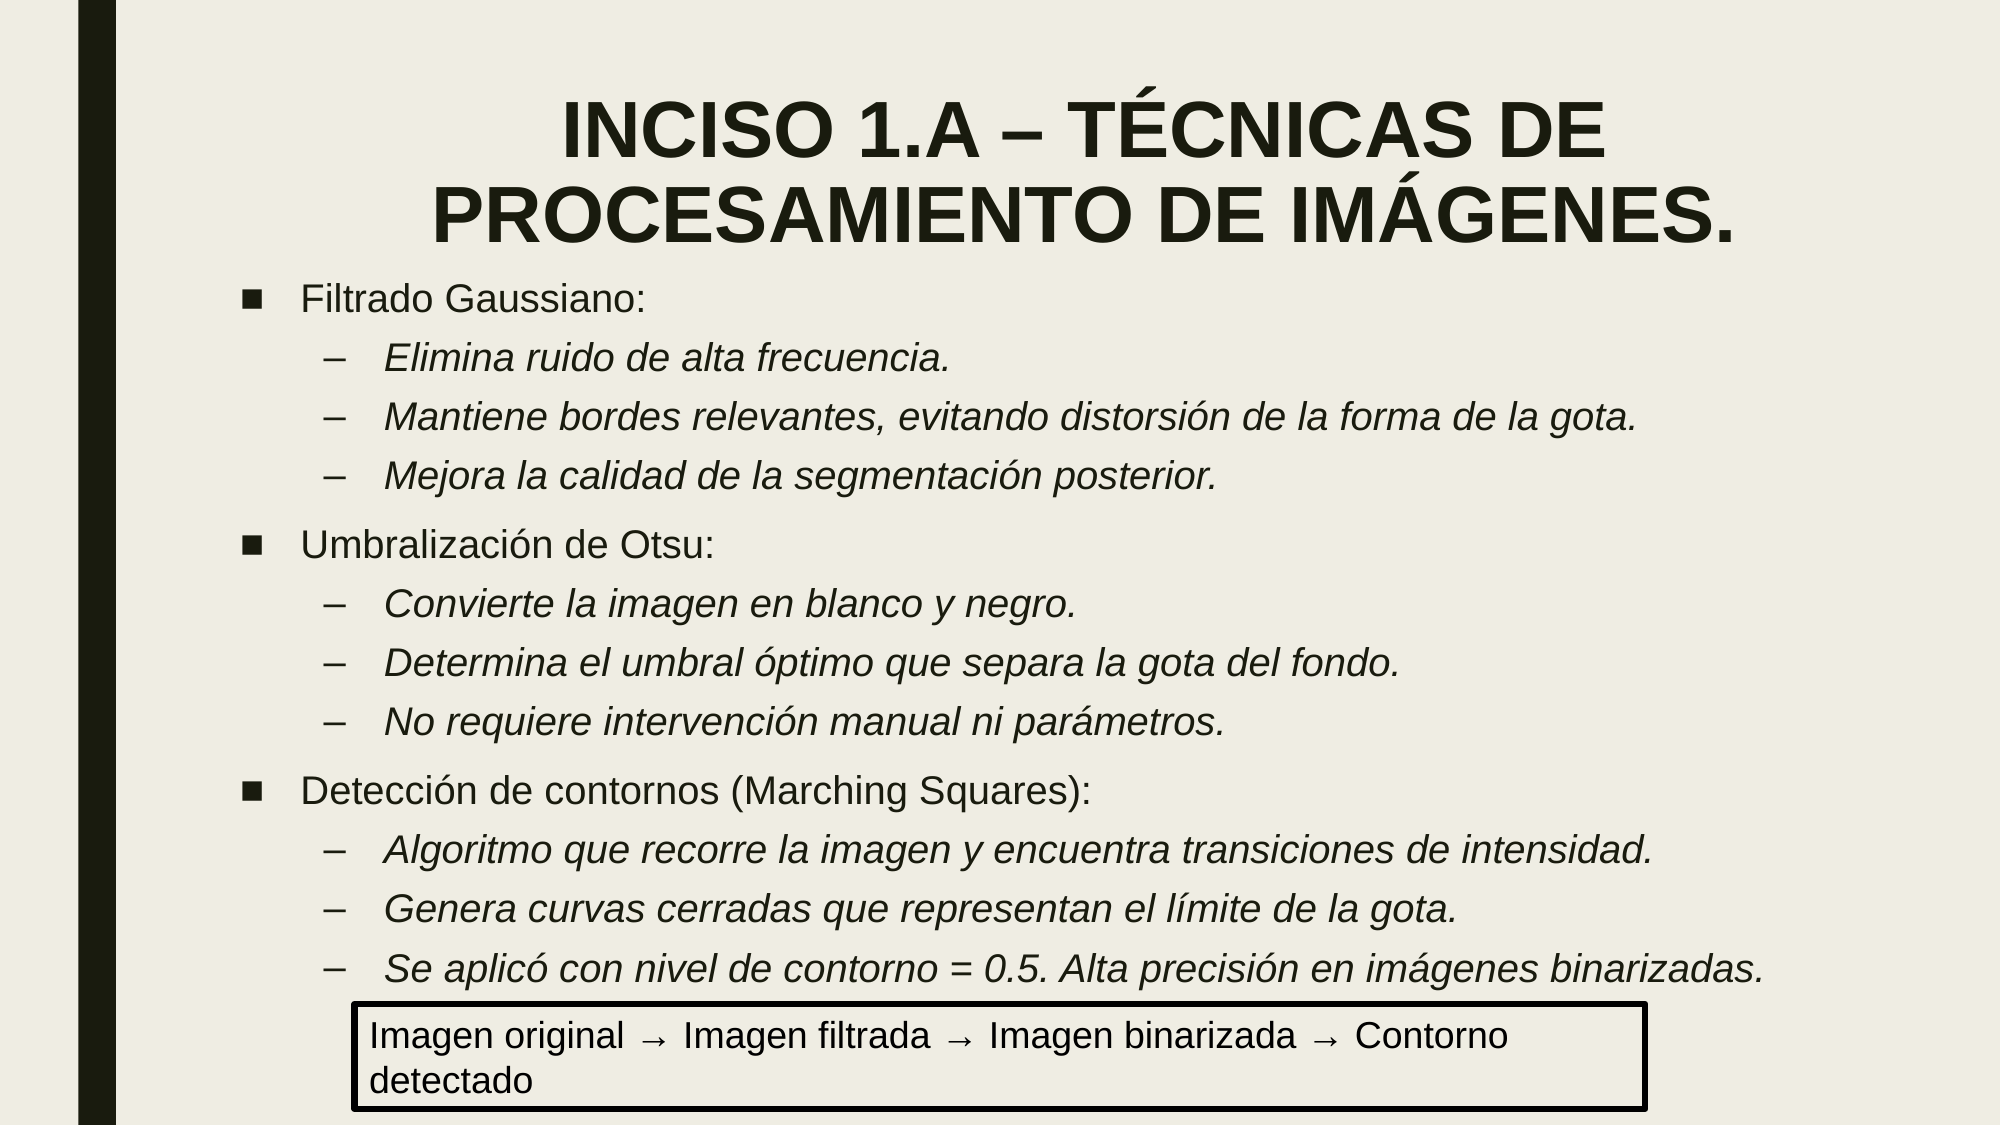

# INCISO 1.A – TÉCNICAS DE PROCESAMIENTO DE IMÁGENES.
Filtrado Gaussiano:
Elimina ruido de alta frecuencia.
Mantiene bordes relevantes, evitando distorsión de la forma de la gota.
Mejora la calidad de la segmentación posterior.
Umbralización de Otsu:
Convierte la imagen en blanco y negro.
Determina el umbral óptimo que separa la gota del fondo.
No requiere intervención manual ni parámetros.
Detección de contornos (Marching Squares):
Algoritmo que recorre la imagen y encuentra transiciones de intensidad.
Genera curvas cerradas que representan el límite de la gota.
Se aplicó con nivel de contorno = 0.5. Alta precisión en imágenes binarizadas.
Imagen original → Imagen filtrada → Imagen binarizada → Contorno detectado